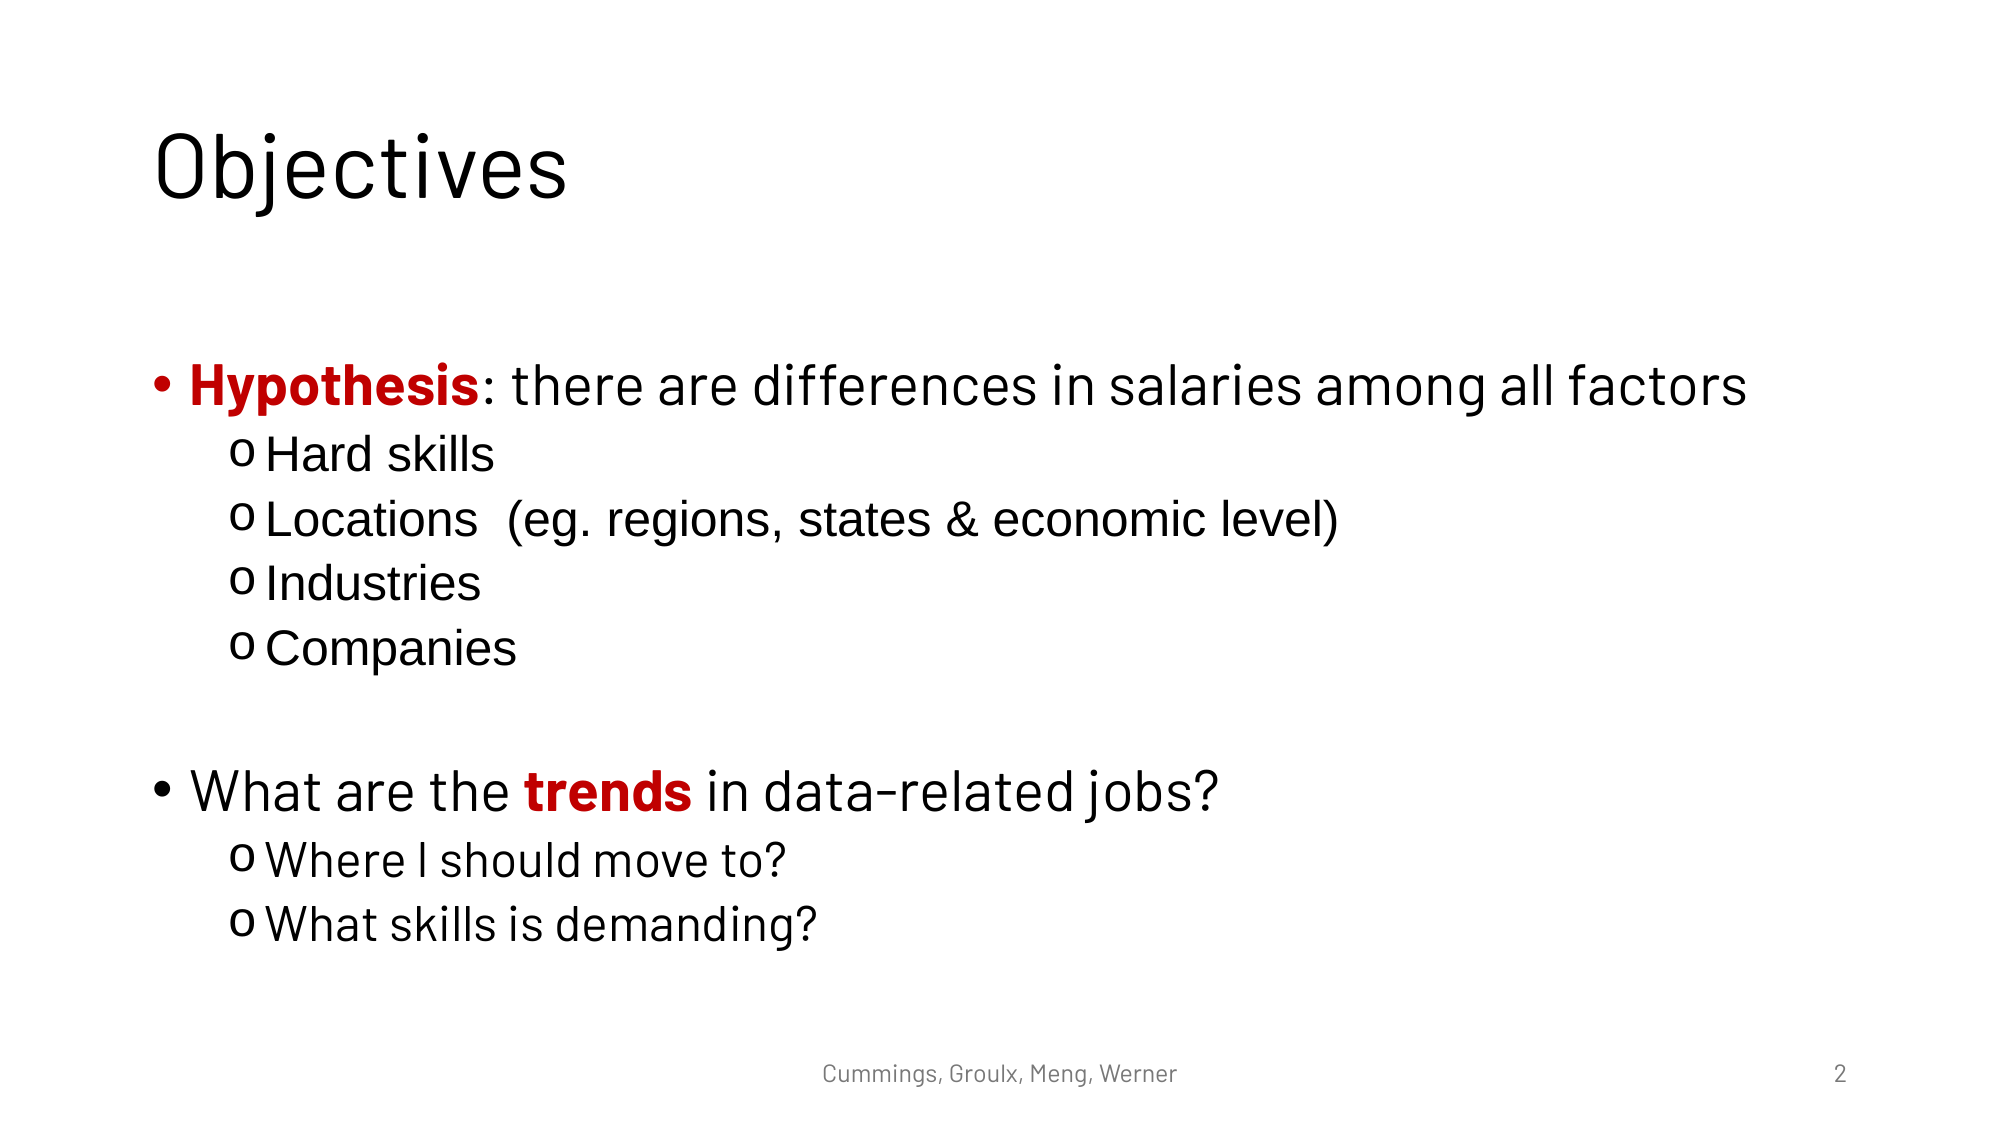

# Objectives

Hypothesis: there are differences in salaries among all factors
Hard skills
Locations  (eg. regions, states & economic level)
Industries
Companies

What are the trends in data-related jobs?
Where I should move to?
What skills is demanding?

Cummings, Groulx, Meng, Werner
2